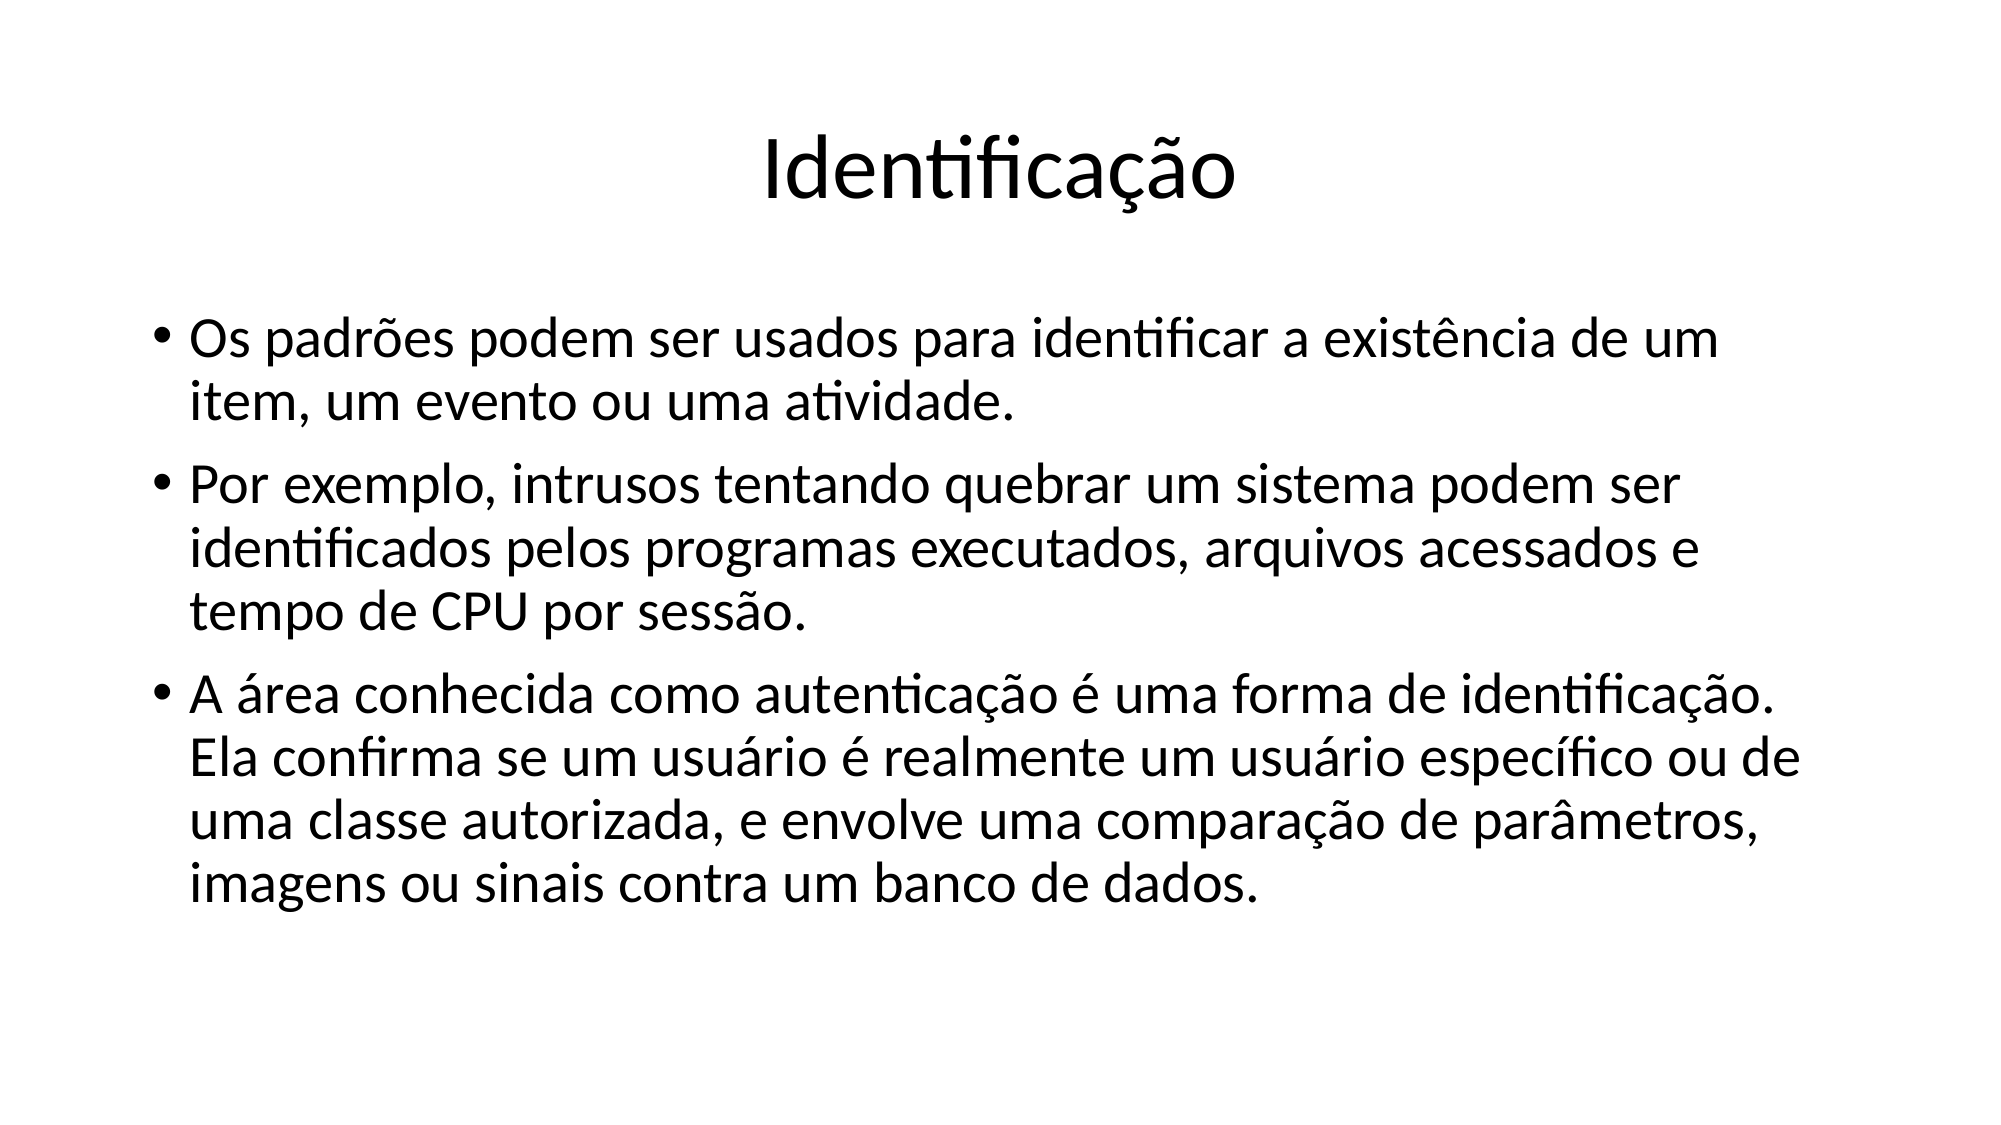

# Identificação
Os padrões podem ser usados para identificar a existência de um item, um evento ou uma atividade.
Por exemplo, intrusos tentando quebrar um sistema podem ser identificados pelos programas executados, arquivos acessados e tempo de CPU por sessão.
A área conhecida como autenticação é uma forma de identificação. Ela confirma se um usuário é realmente um usuário específico ou de uma classe autorizada, e envolve uma comparação de parâmetros, imagens ou sinais contra um banco de dados.